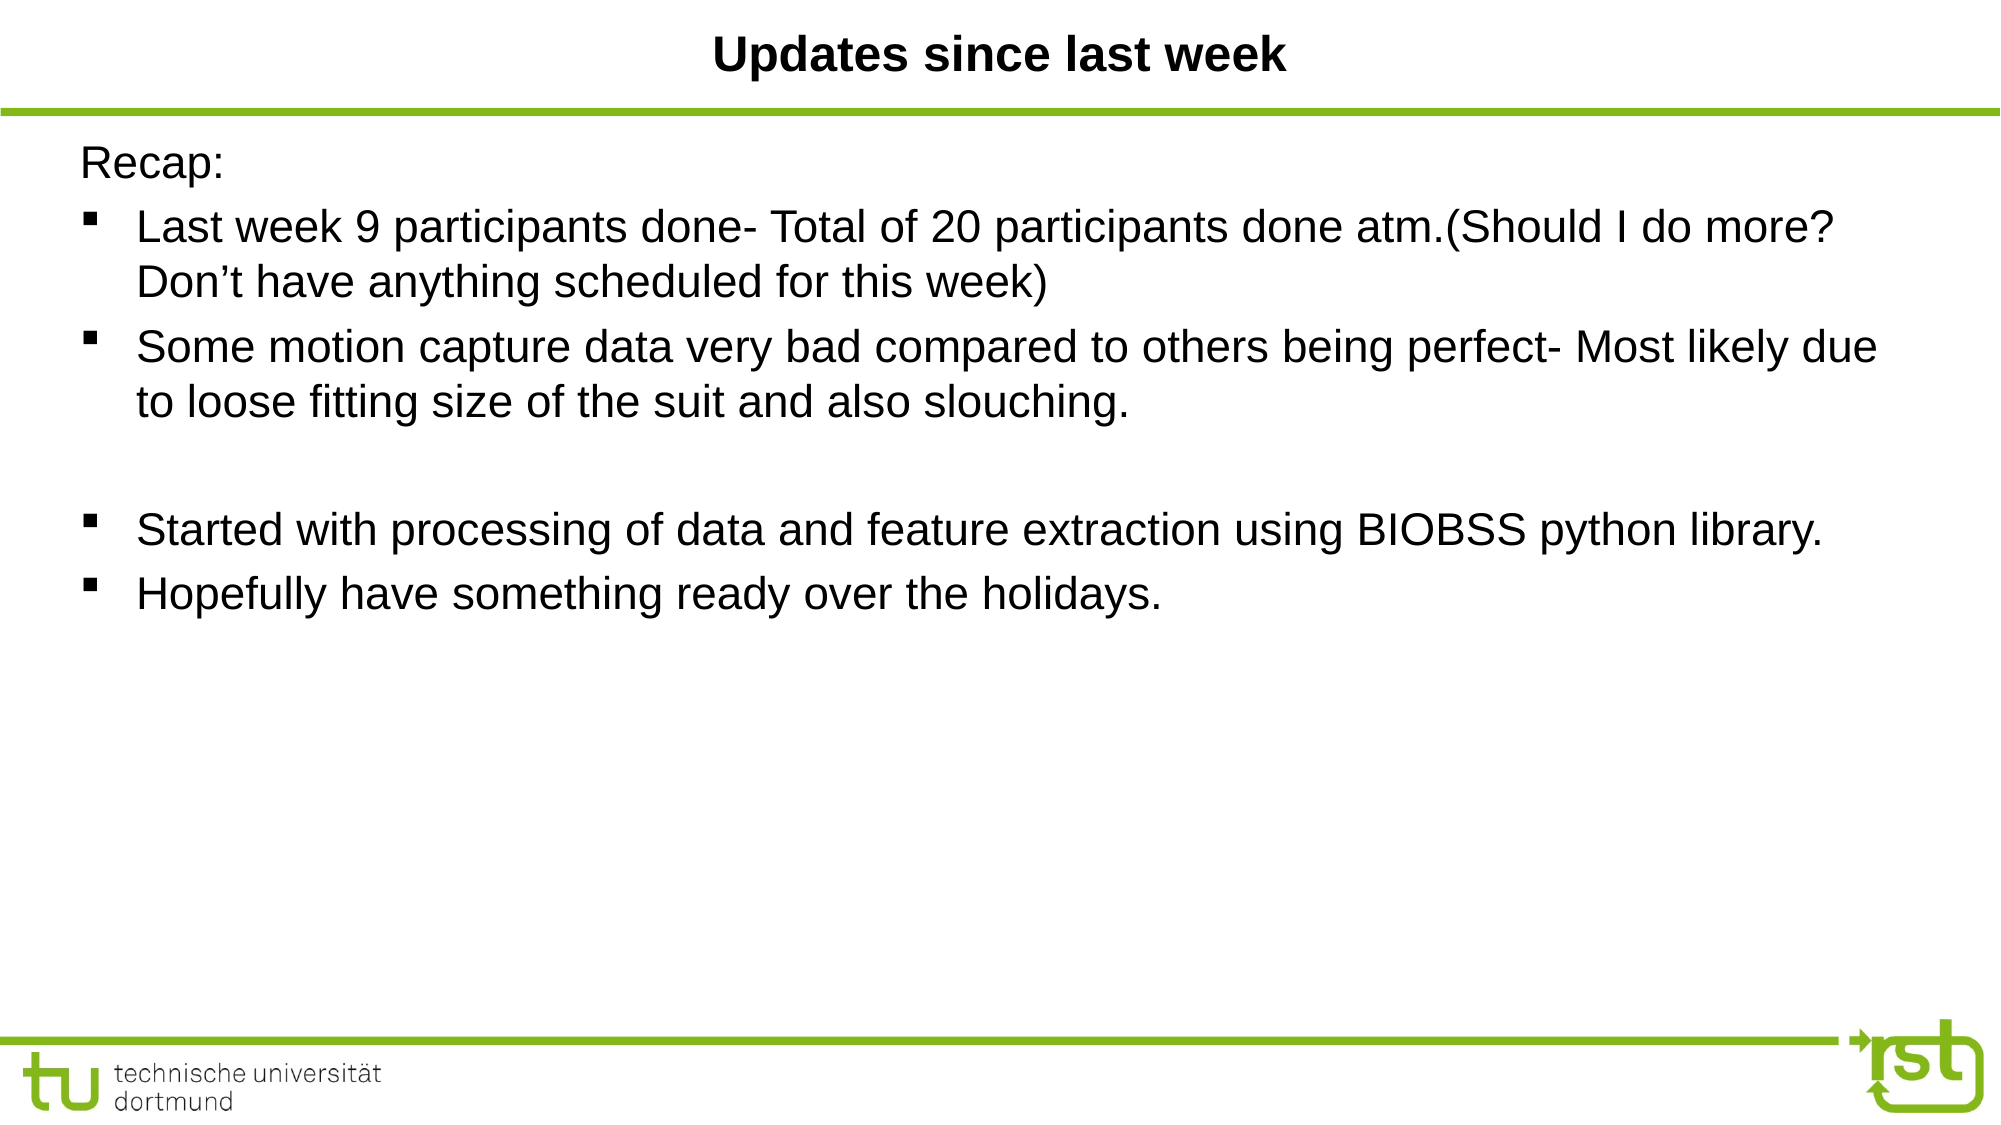

# Updates since last week
Recap:
Last week 9 participants done- Total of 20 participants done atm.(Should I do more? Don’t have anything scheduled for this week)
Some motion capture data very bad compared to others being perfect- Most likely due to loose fitting size of the suit and also slouching.

Started with processing of data and feature extraction using BIOBSS python library.
Hopefully have something ready over the holidays.